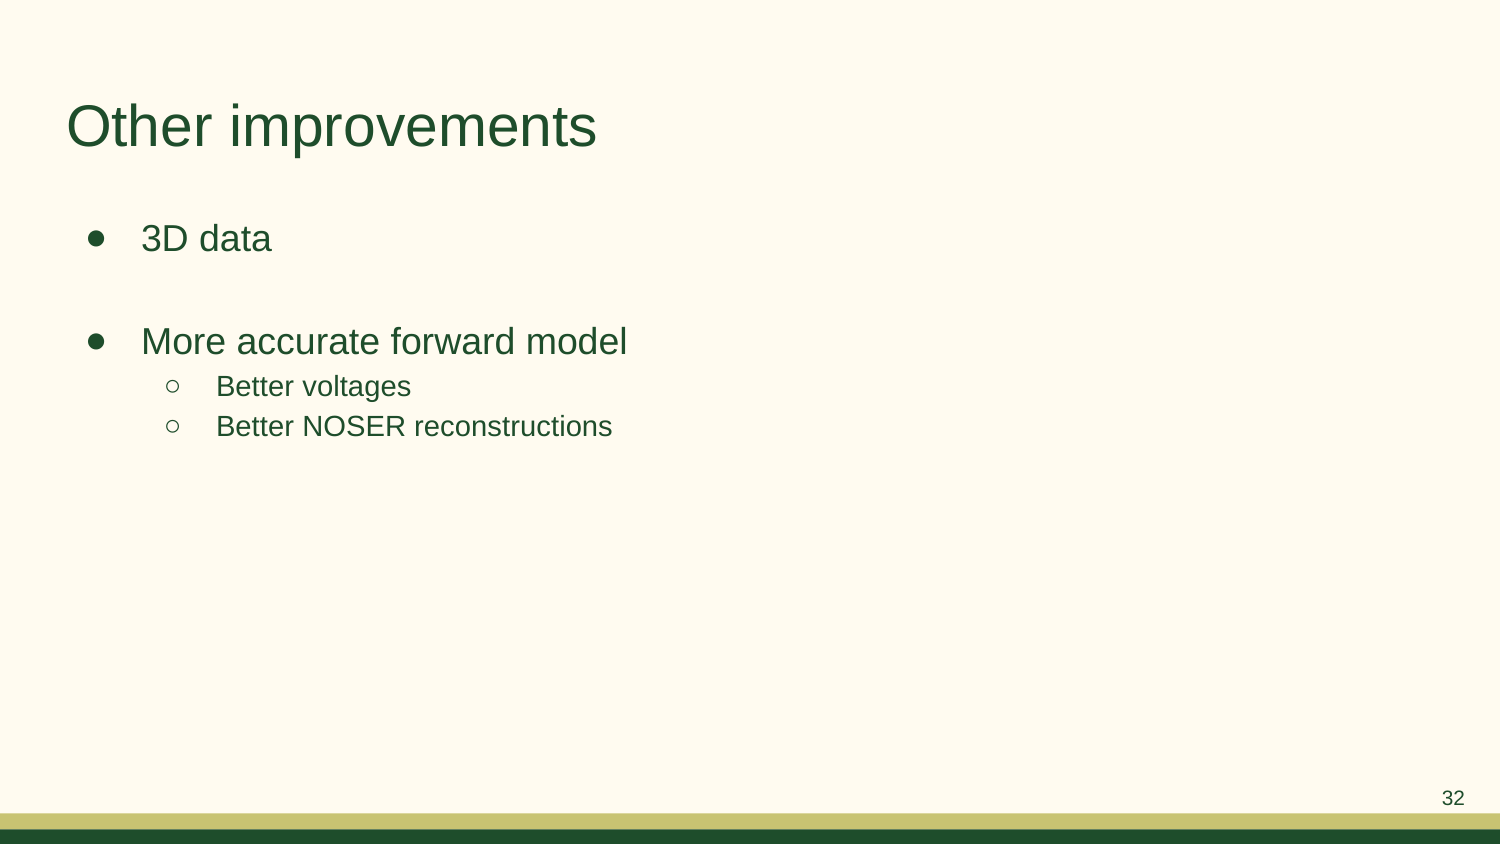

# Other improvements
3D data

More accurate forward model
Better voltages
Better NOSER reconstructions
32